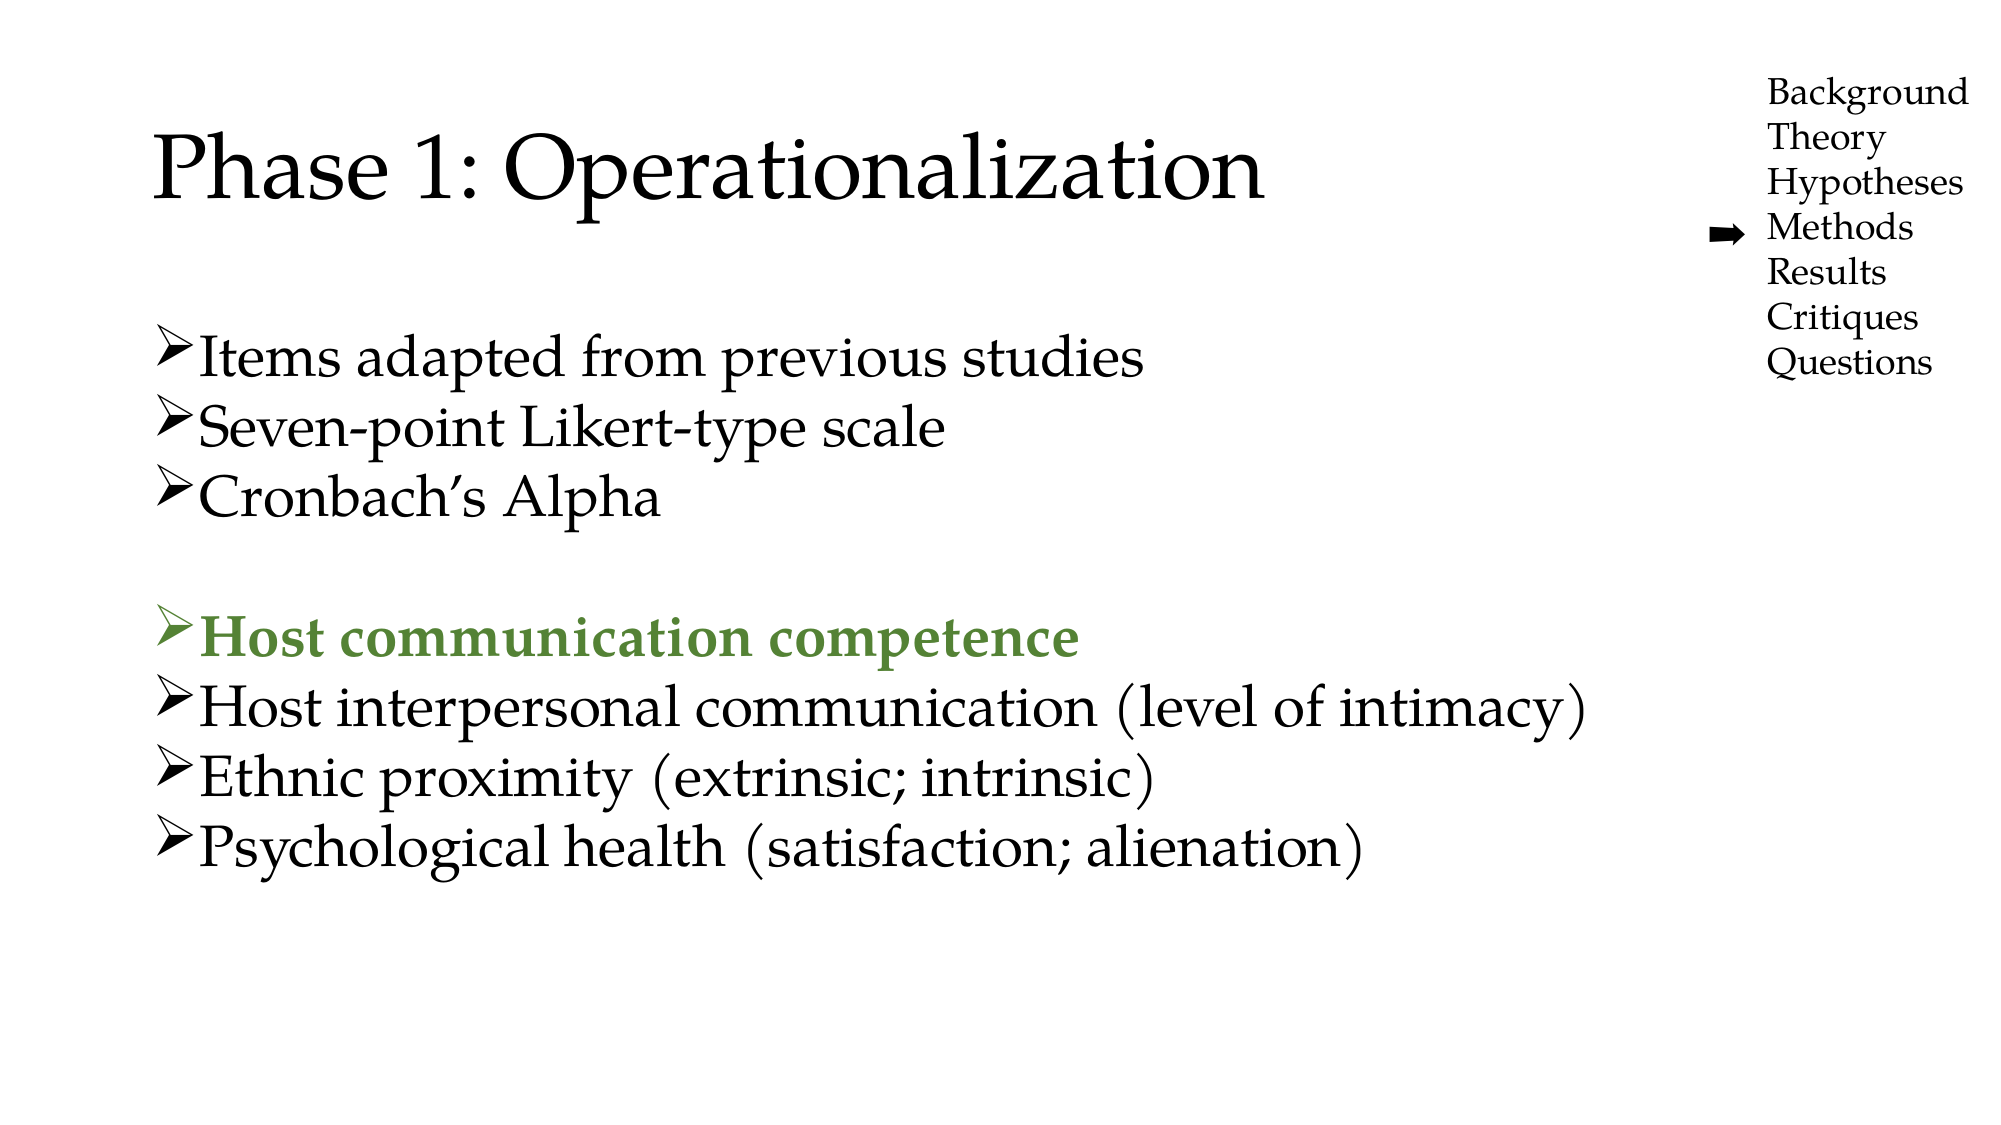

# Phase 1: Operationalization
➡️
Items adapted from previous studies
Seven-point Likert-type scale
Cronbach’s Alpha

Host communication competence
Host interpersonal communication (level of intimacy)
Ethnic proximity (extrinsic; intrinsic)
Psychological health (satisfaction; alienation)